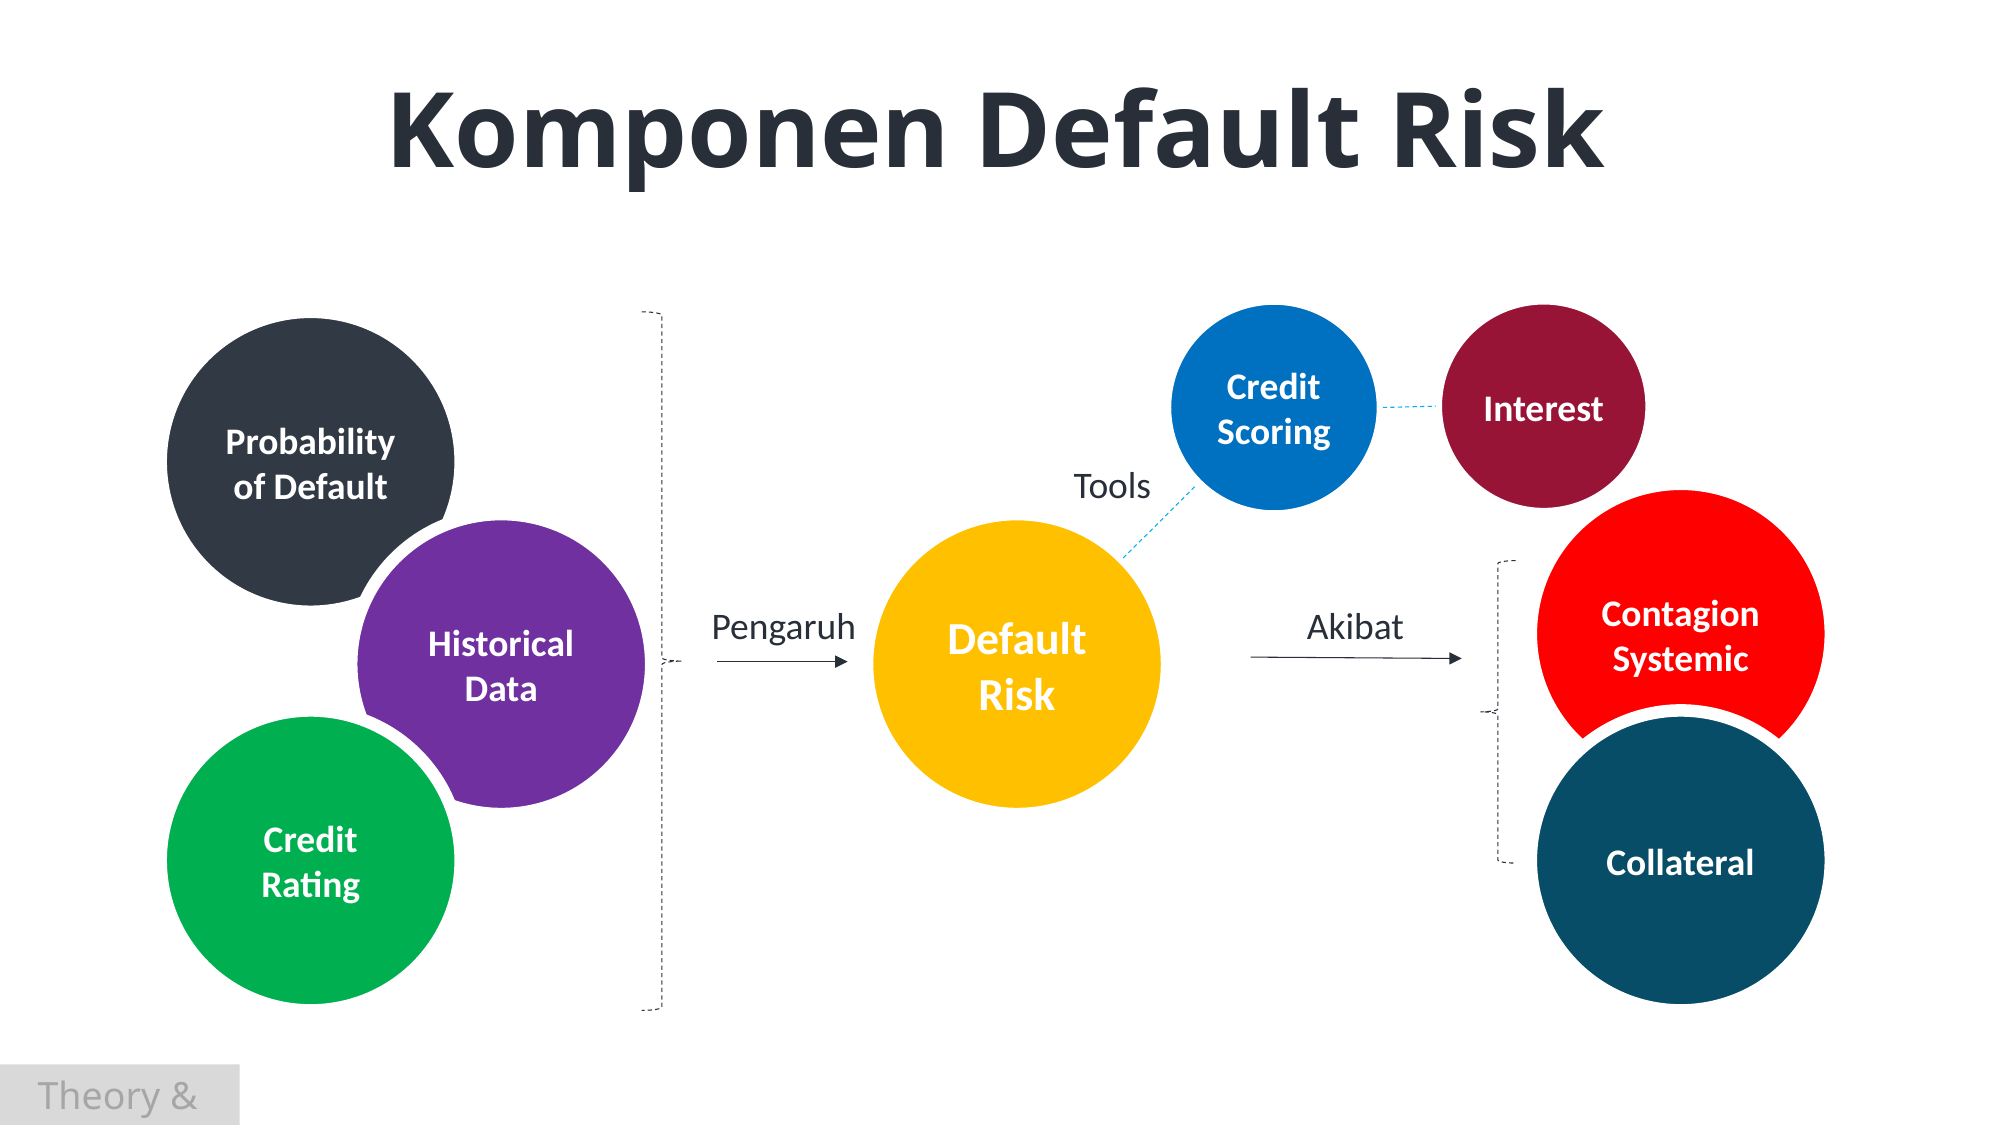

Komponen Default Risk
Interest
Credit Scoring
Probability of Default

Tools
Contagion Systemic
Historical Data
Default
Risk
Pengaruh
Akibat
Credit Rating
Collateral

Theory & BK